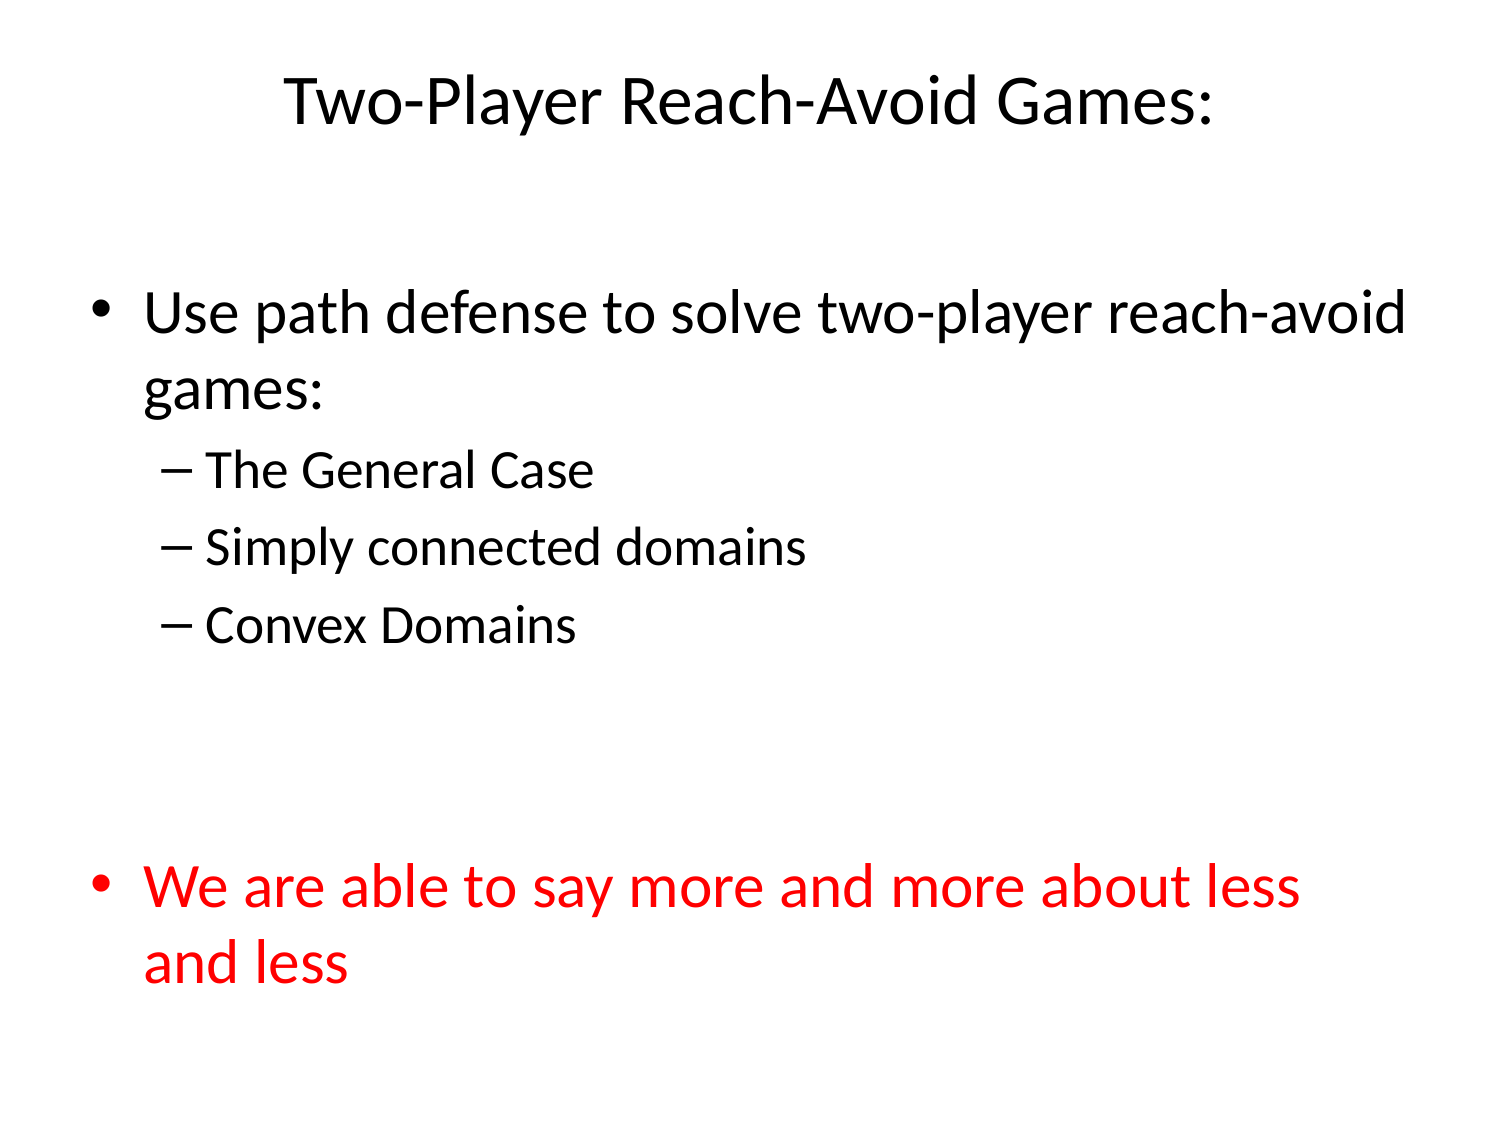

# Two-Player Reach-Avoid Games:
Use path defense to solve two-player reach-avoid games:
The General Case
Simply connected domains
Convex Domains

We are able to say more and more about less and less